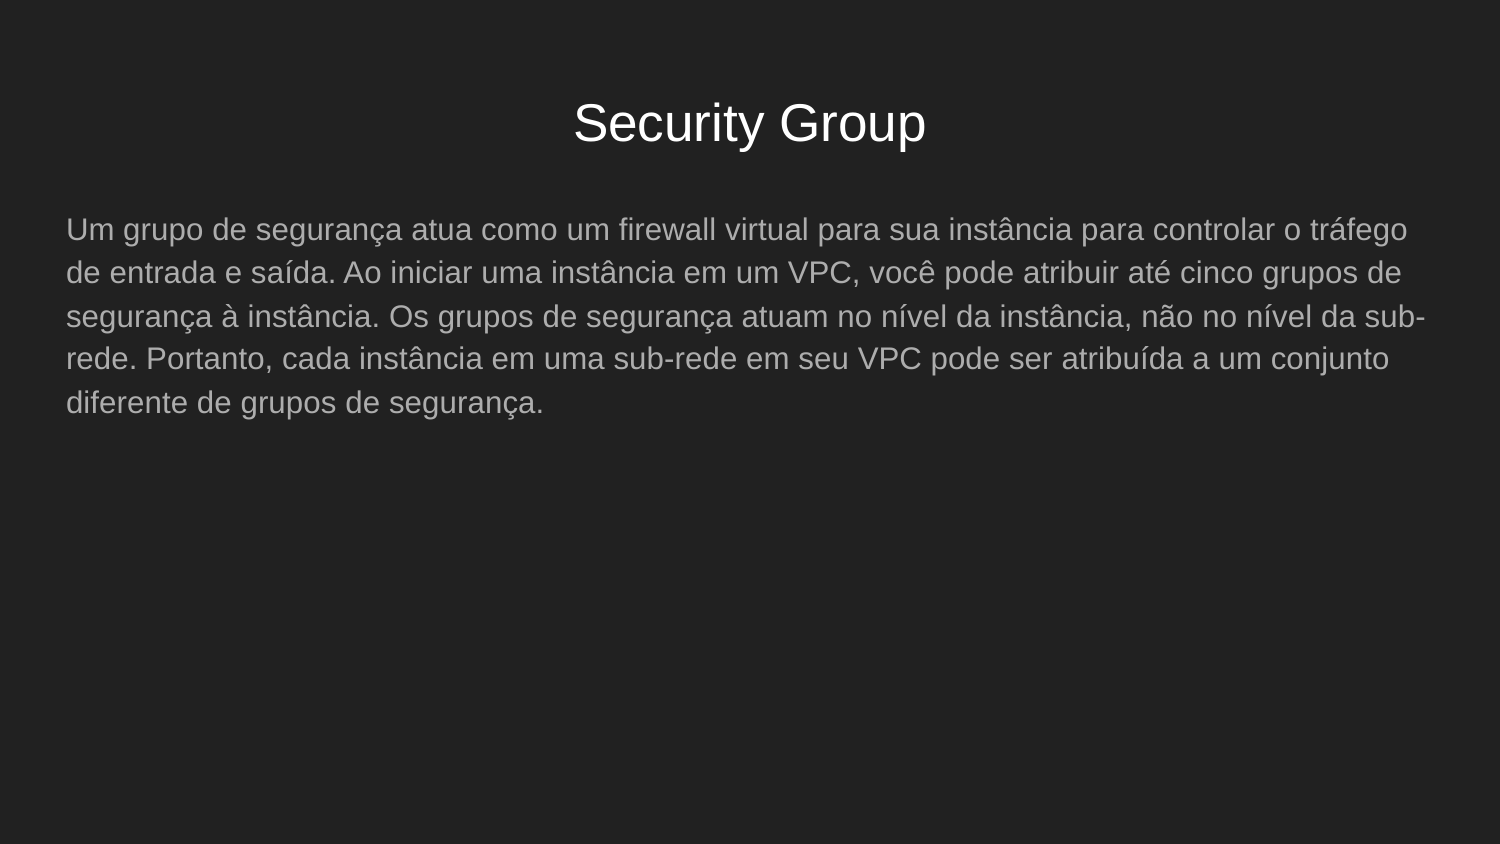

# Security Group
Um grupo de segurança atua como um firewall virtual para sua instância para controlar o tráfego de entrada e saída. Ao iniciar uma instância em um VPC, você pode atribuir até cinco grupos de segurança à instância. Os grupos de segurança atuam no nível da instância, não no nível da sub-rede. Portanto, cada instância em uma sub-rede em seu VPC pode ser atribuída a um conjunto diferente de grupos de segurança.